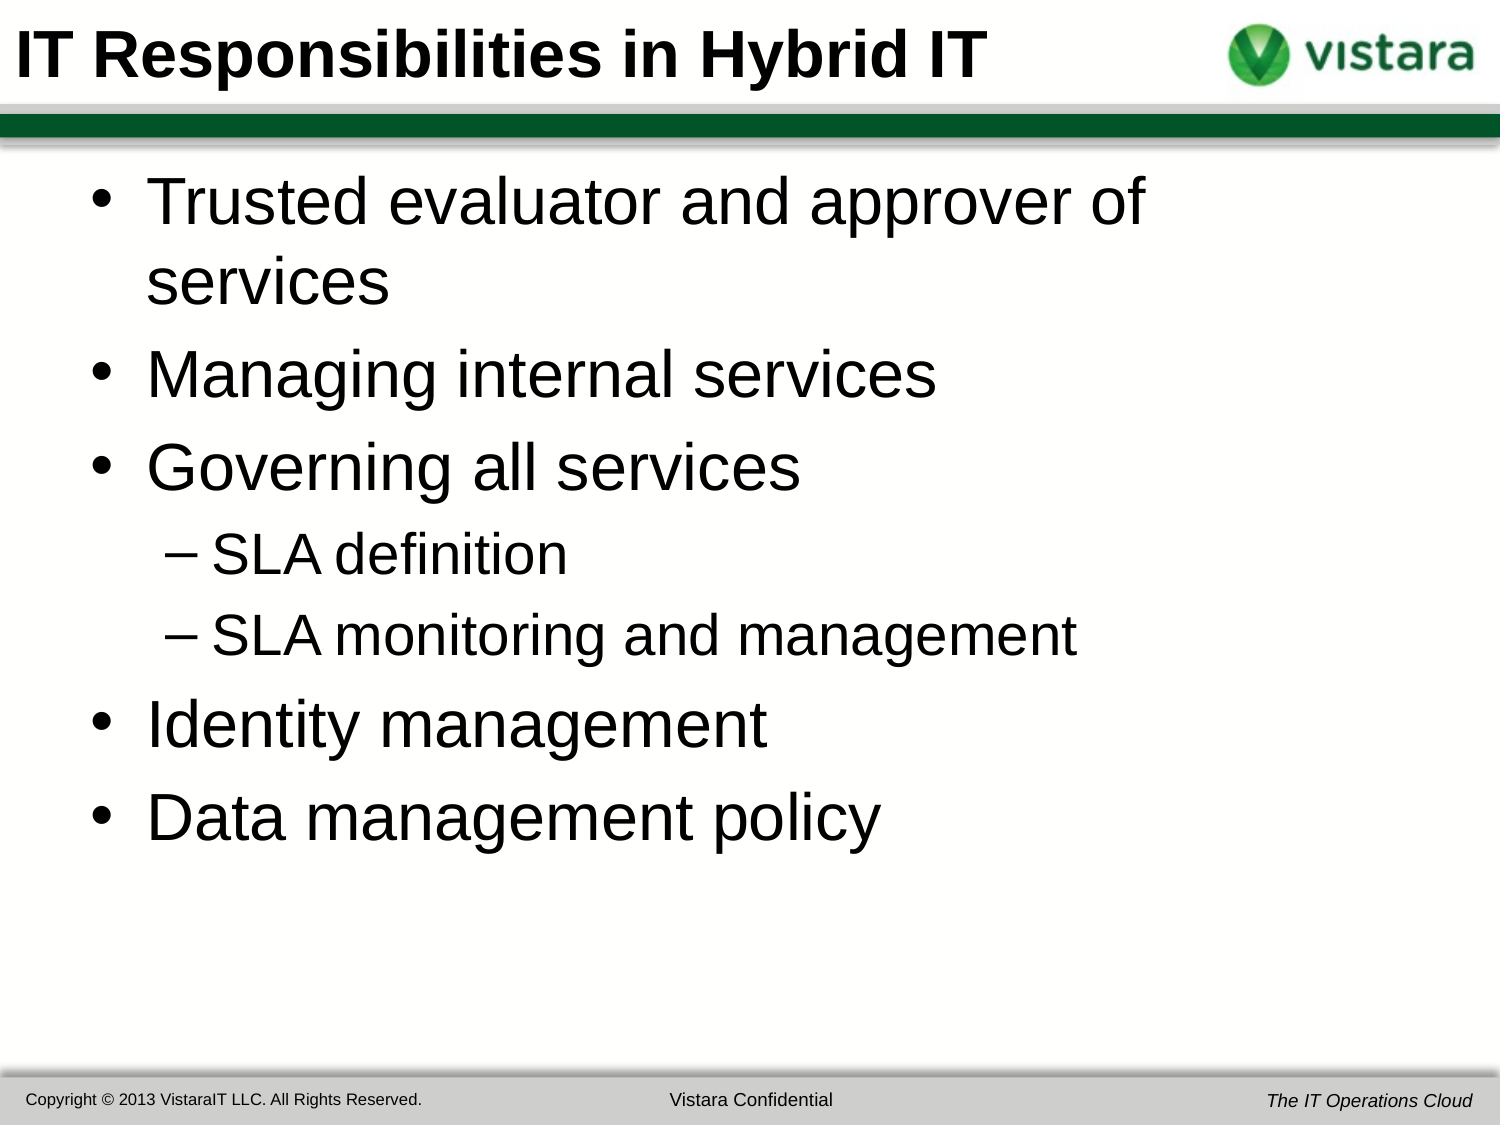

# IT Responsibilities in Hybrid IT
Trusted evaluator and approver of services
Managing internal services
Governing all services
SLA definition
SLA monitoring and management
Identity management
Data management policy